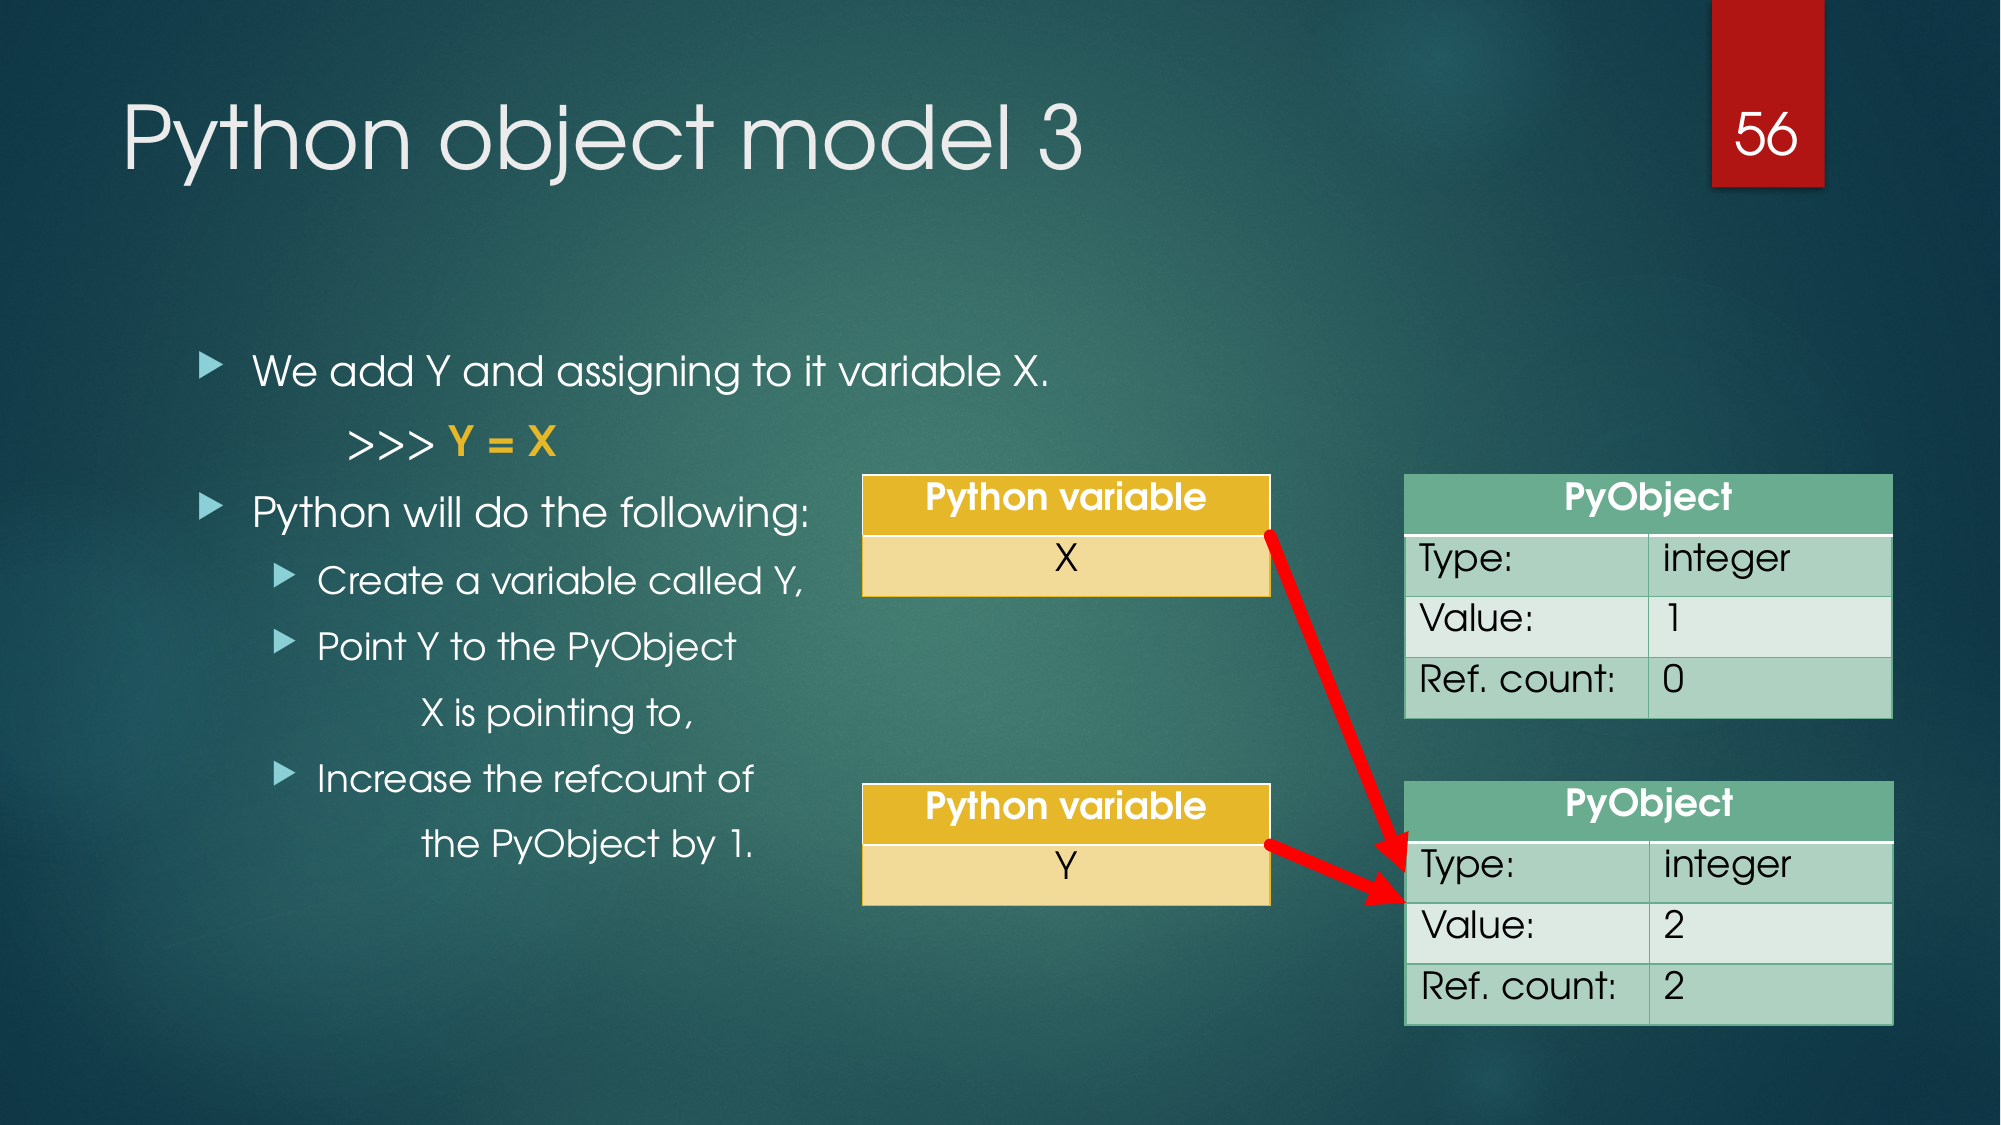

56
# Python object model 3
We add Y and assigning to it variable X.
	>>> Y = X
Python will do the following:
Create a variable called Y,
Point Y to the PyObject
	X is pointing to,
Increase the refcount of
	the PyObject by 1.

| Python variable |
| --- |
| X |
| PyObject |  |
| --- | --- |
| Type: | integer |
| Value: | 1 |
| Ref. count: | 0 |
| PyObject |  |
| --- | --- |
| Type: | integer |
| Value: | 2 |
| Ref. count: | 2 |
| PyObject |  |
| --- | --- |
| Type: | integer |
| Value: | 2 |
| Ref. count: | 1 |
| Python variable |
| --- |
| Y |